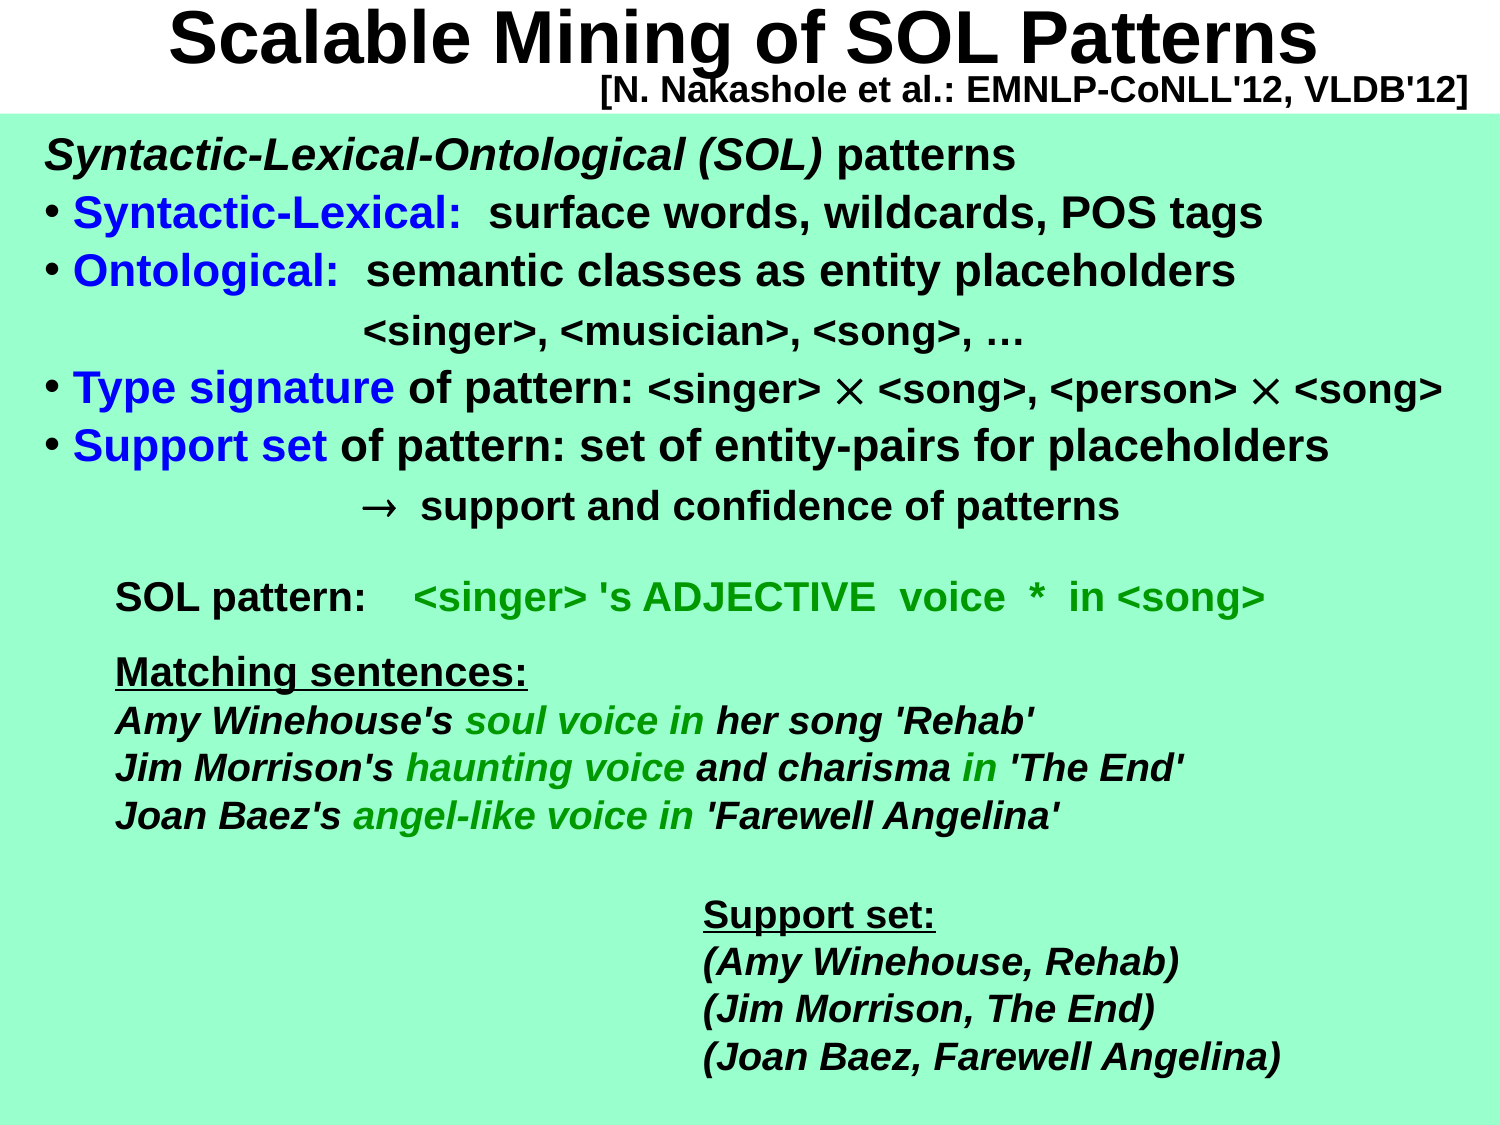

# Scalable Mining of SOL Patterns
[N. Nakashole et al.: EMNLP-CoNLL'12, VLDB'12]

Syntactic-Lexical-Ontological (SOL) patterns
 Syntactic-Lexical:  surface words, wildcards, POS tags
 Ontological:  semantic classes as entity placeholders
                         <singer>, <musician>, <song>, …
 Type signature of pattern: <singer> × <song>, <person> × <song>
 Support set of pattern: set of entity-pairs for placeholders
                         →  support and confidence of patterns

SOL pattern:    <singer> 's ADJECTIVE  voice  *  in <song>
Matching sentences:
Amy Winehouse's soul voice in her song 'Rehab'
Jim Morrison's haunting voice and charisma in 'The End'
Joan Baez's angel-like voice in 'Farewell Angelina'

Support set:
(Amy Winehouse, Rehab)
(Jim Morrison, The End)
(Joan Baez, Farewell Angelina)